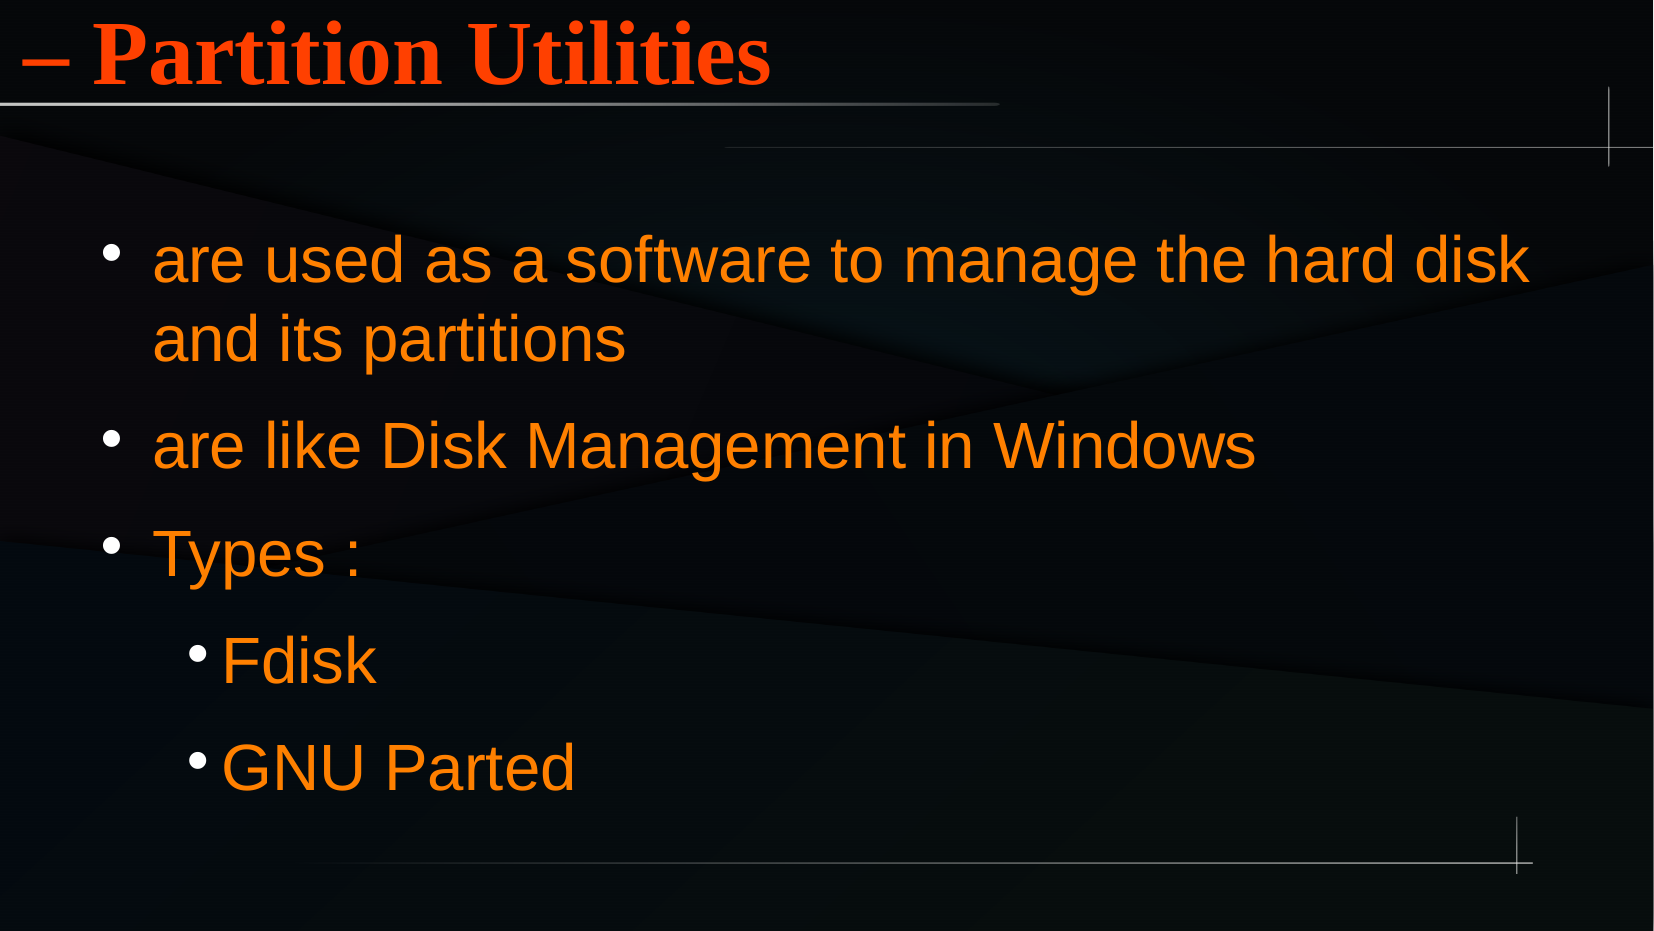

– Partition Utilities
are used as a software to manage the hard disk and its partitions
are like Disk Management in Windows
Types :
Fdisk
GNU Parted